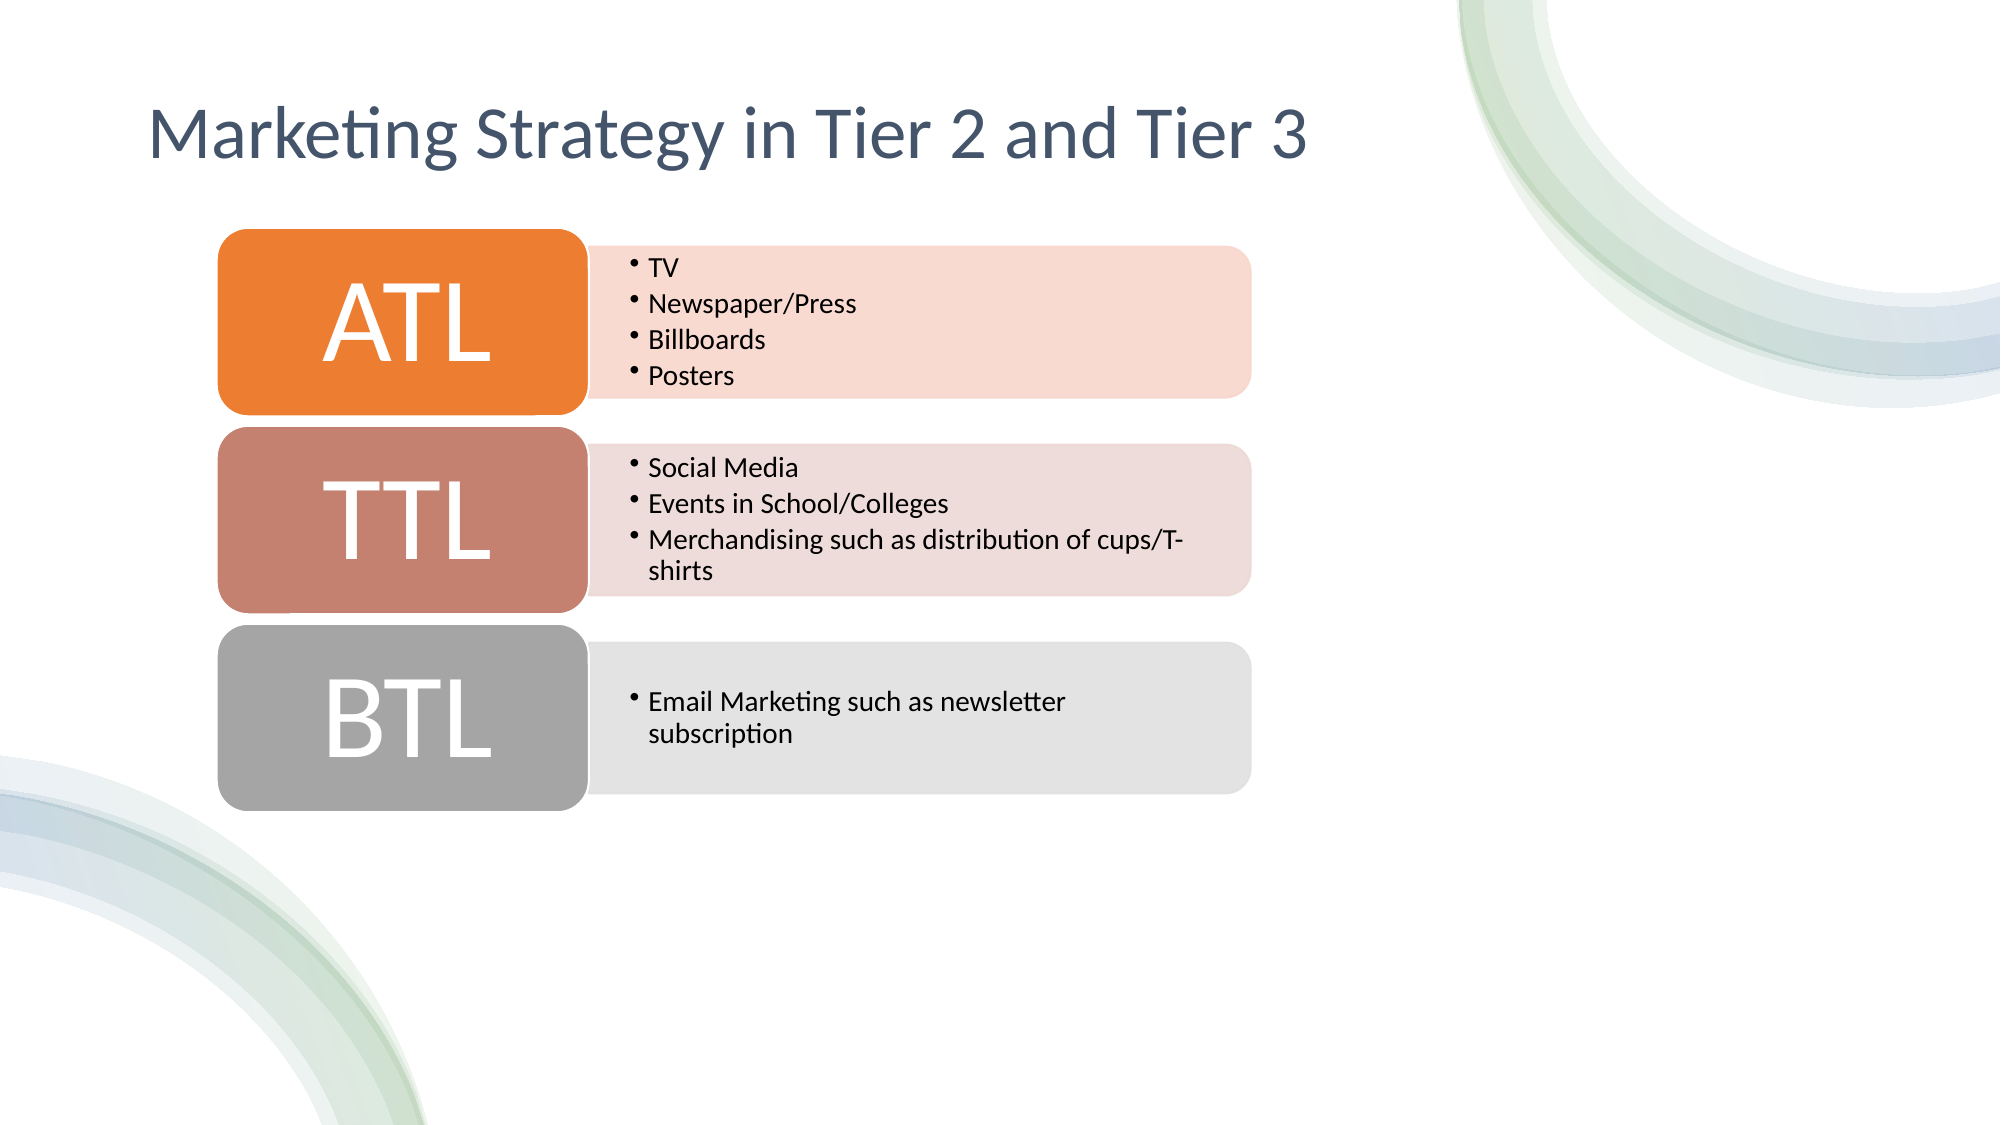

# Marketing Strategy in Tier 2 and Tier 3
TV
Newspaper/Press
Billboards
Posters
ATL
Social Media
Events in School/Colleges
Merchandising such as distribution of cups/T-shirts
TTL
Email Marketing such as newsletter subscription
BTL